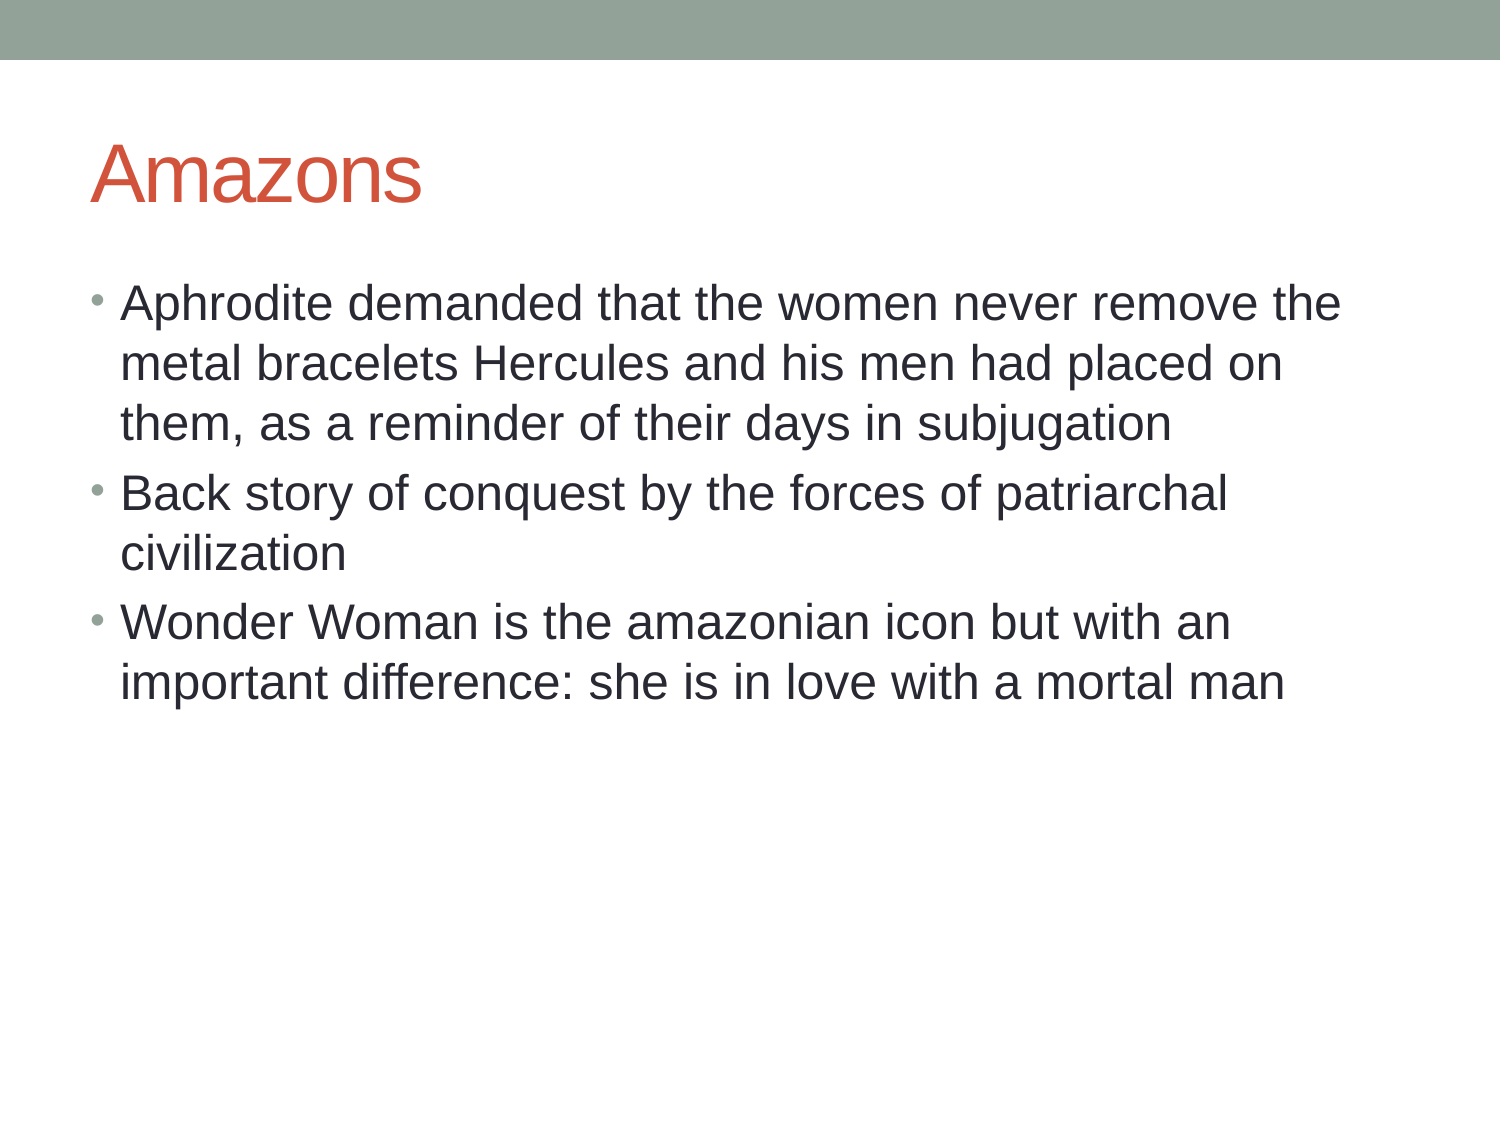

# Amazons
Aphrodite demanded that the women never remove the metal bracelets Hercules and his men had placed on them, as a reminder of their days in subjugation
Back story of conquest by the forces of patriarchal civilization
Wonder Woman is the amazonian icon but with an important difference: she is in love with a mortal man